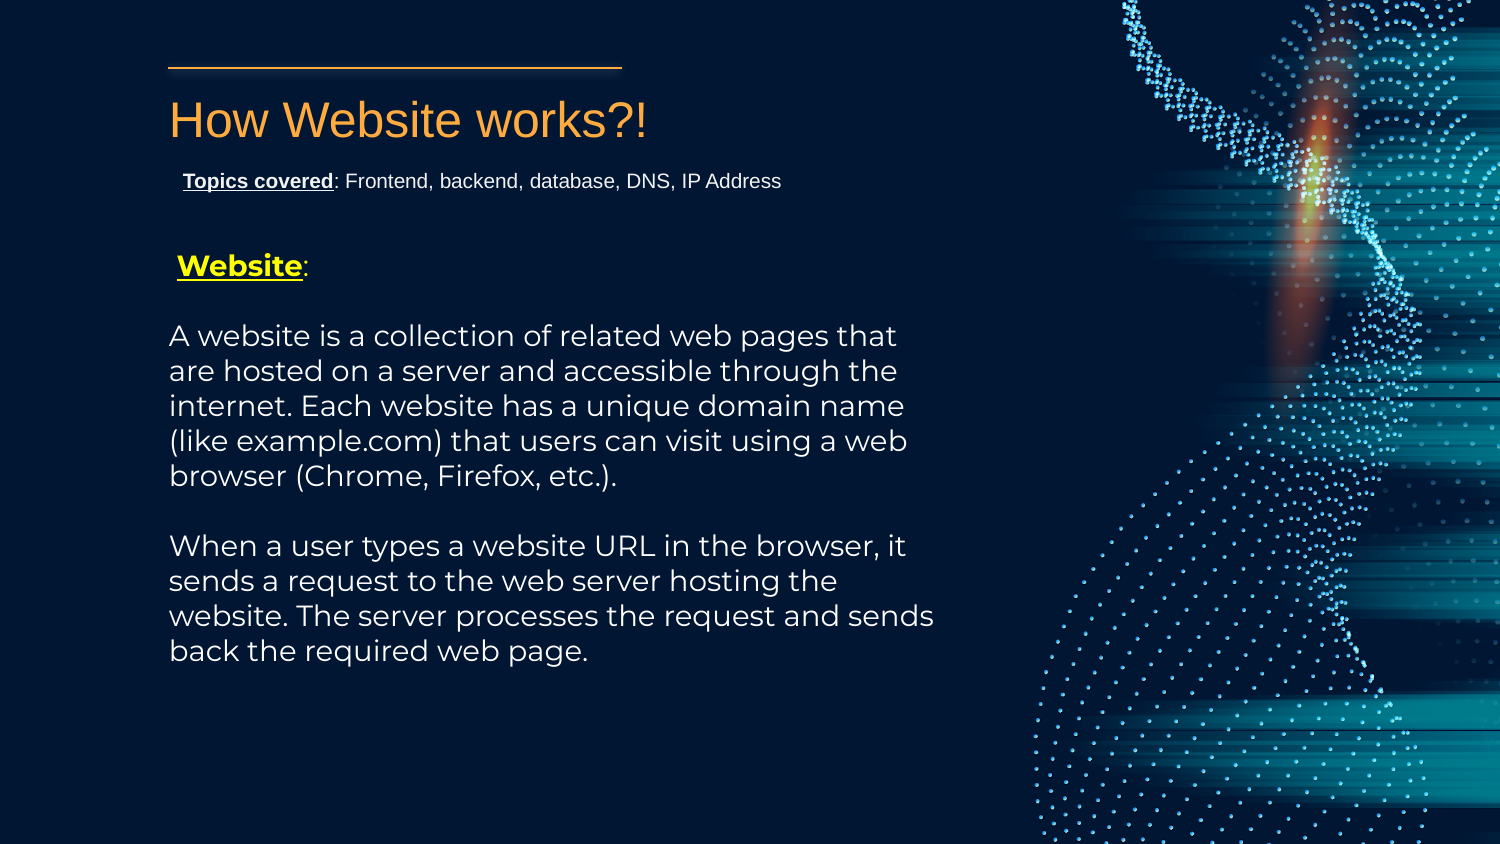

# How Website works?!
Topics covered: Frontend, backend, database, DNS, IP Address
 Website:

A website is a collection of related web pages that are hosted on a server and accessible through the internet. Each website has a unique domain name (like example.com) that users can visit using a web browser (Chrome, Firefox, etc.).

When a user types a website URL in the browser, it sends a request to the web server hosting the website. The server processes the request and sends back the required web page.